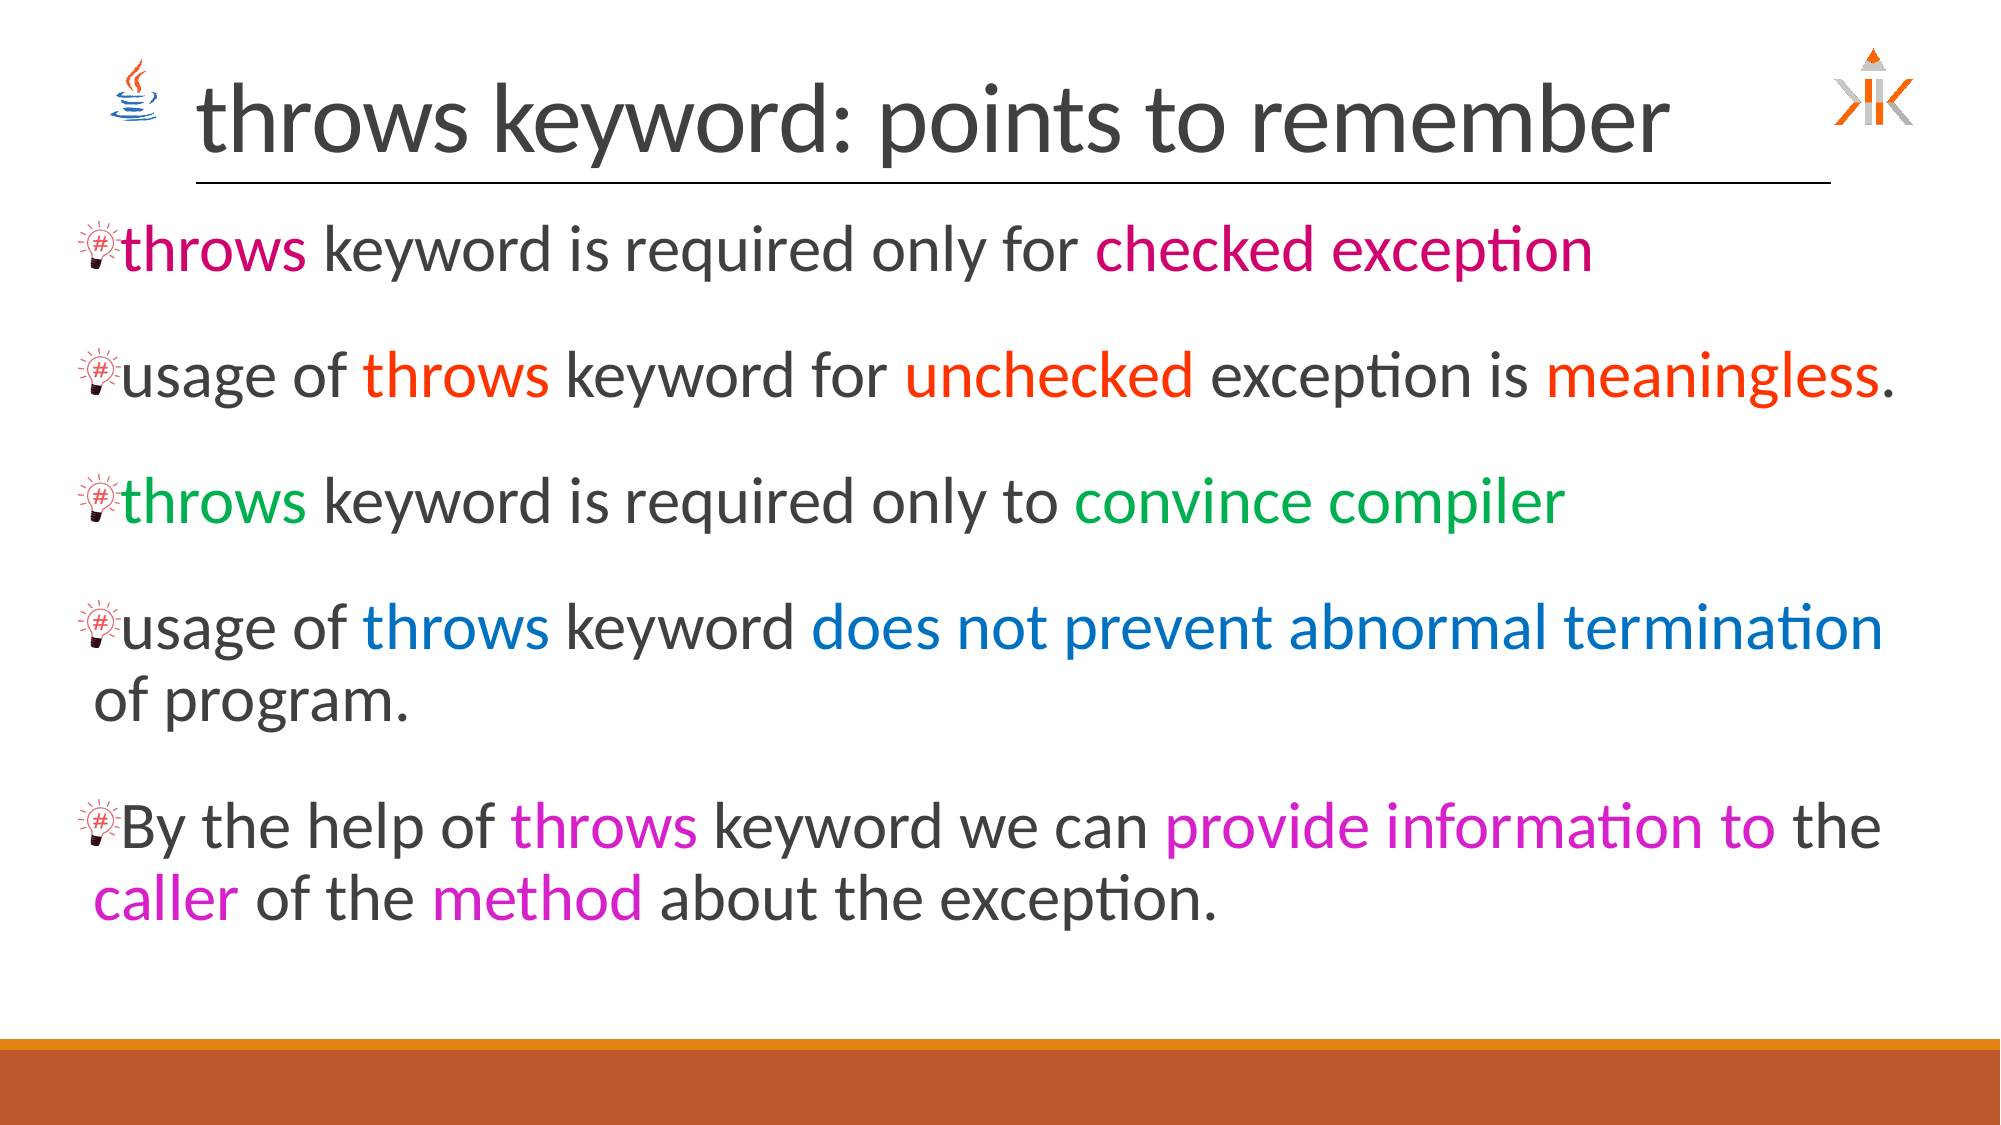

# throws keyword: points to remember
throws keyword is required only for checked exception
usage of throws keyword for unchecked exception is meaningless.
throws keyword is required only to convince compiler
usage of throws keyword does not prevent abnormal termination of program.
By the help of throws keyword we can provide information to the caller of the method about the exception.